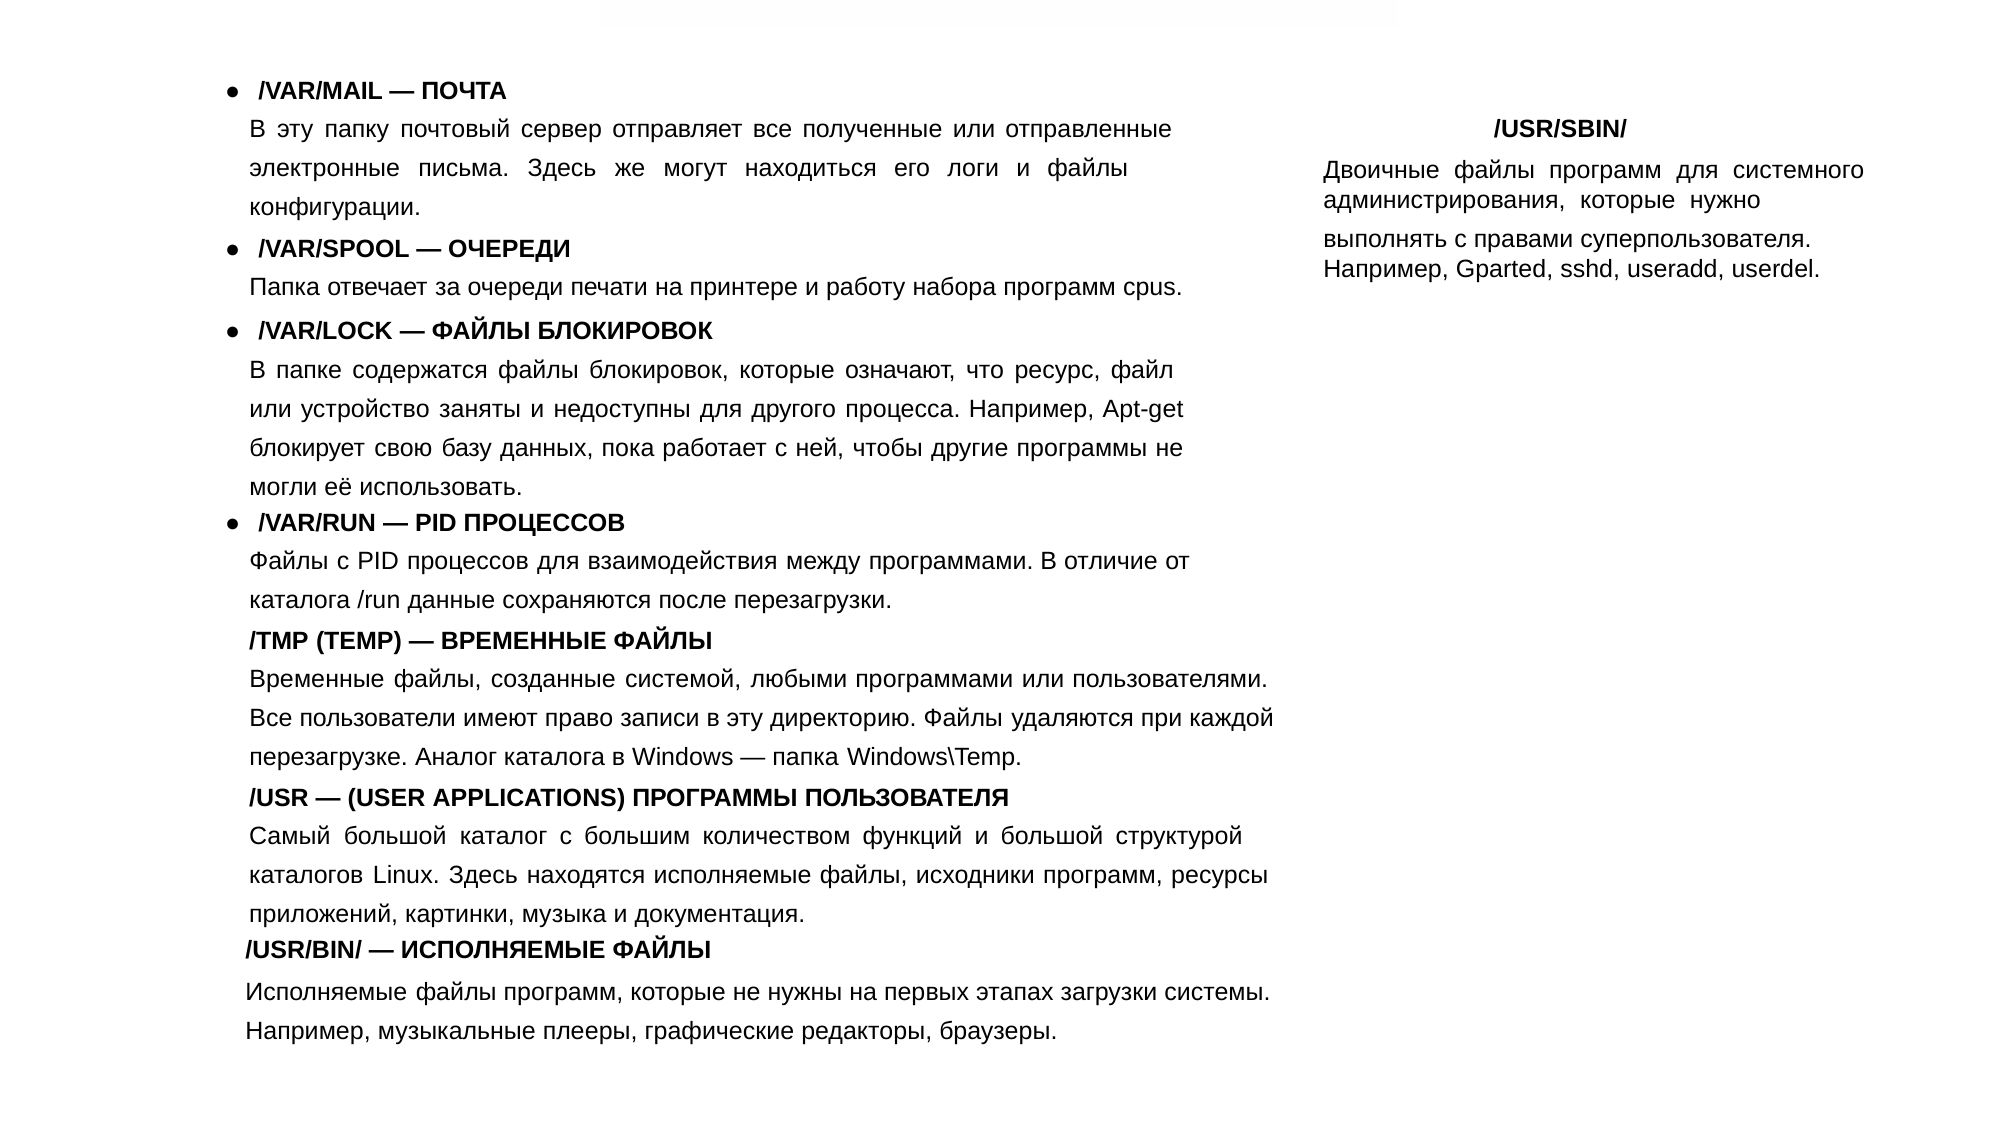

● /VAR/MAIL — ПОЧТА
В эту папку почтовый сервер отправляет все полученные или отправленные
электронные письма. Здесь же могут находиться его логи и файлы
конфигурации.
/USR/SBIN/
Двоичные файлы программ для системного администрирования, которые нужно
выполнять с правами суперпользователя. Например, Gparted, sshd, useradd, userdel.
● /VAR/SPOOL — ОЧЕРЕДИ
Папка отвечает за очереди печати на принтере и работу набора программ cpus.
● /VAR/LOCK — ФАЙЛЫ БЛОКИРОВОК
В папке содержатся файлы блокировок, которые означают, что ресурс, файл
или устройство заняты и недоступны для другого процесса. Например, Apt-get
блокирует свою базу данных, пока работает с ней, чтобы другие программы не
могли её использовать.
● /VAR/RUN — PID ПРОЦЕССОВ
Файлы с PID процессов для взаимодействия между программами. В отличие от
каталога /run данные сохраняются после перезагрузки.
/TMP (TEMP) — ВРЕМЕННЫЕ ФАЙЛЫ
Временные файлы, созданные системой, любыми программами или пользователями.
Все пользователи имеют право записи в эту директорию. Файлы удаляются при каждой
перезагрузке. Аналог каталога в Windows — папка Windows\Temp.
/USR — (USER APPLICATIONS) ПРОГРАММЫ ПОЛЬЗОВАТЕЛЯ
Самый большой каталог с большим количеством функций и большой структурой
каталогов Linux. Здесь находятся исполняемые файлы, исходники программ, ресурсы
приложений, картинки, музыка и документация.
/USR/BIN/ — ИСПОЛНЯЕМЫЕ ФАЙЛЫ
Исполняемые файлы программ, которые не нужны на первых этапах загрузки системы.
Например, музыкальные плееры, графические редакторы, браузеры.